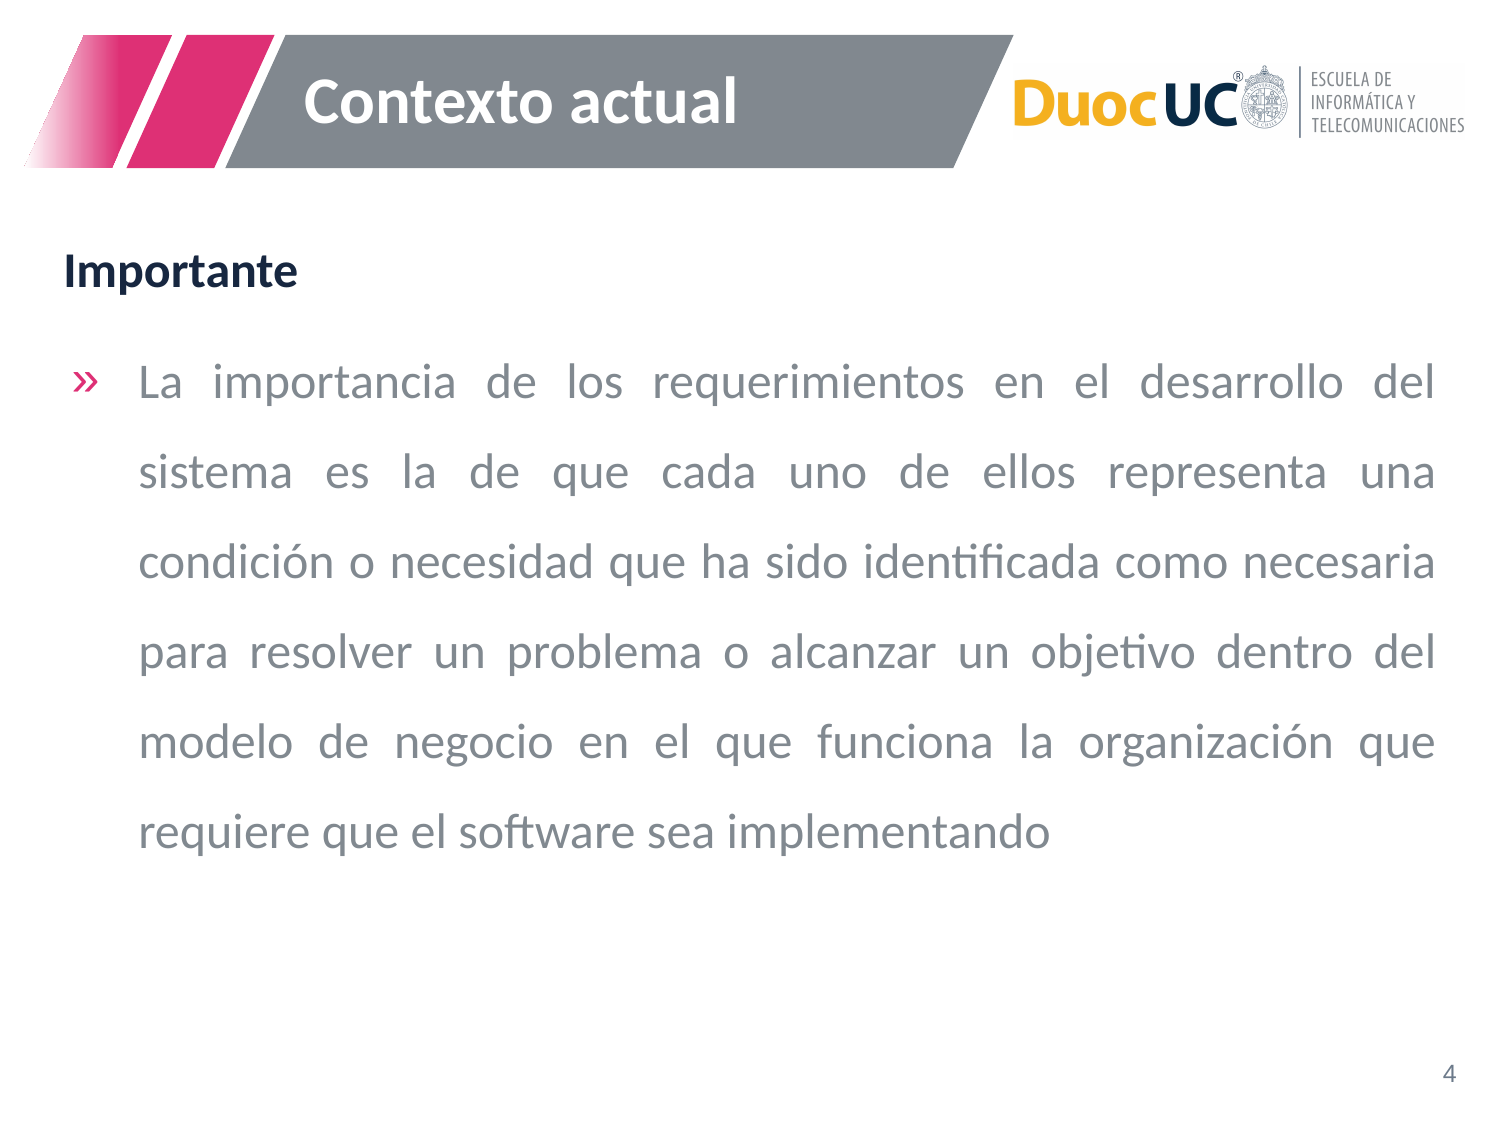

# Contexto actual
Importante
La importancia de los requerimientos en el desarrollo del sistema es la de que cada uno de ellos representa una condición o necesidad que ha sido identificada como necesaria para resolver un problema o alcanzar un objetivo dentro del modelo de negocio en el que funciona la organización que requiere que el software sea implementando